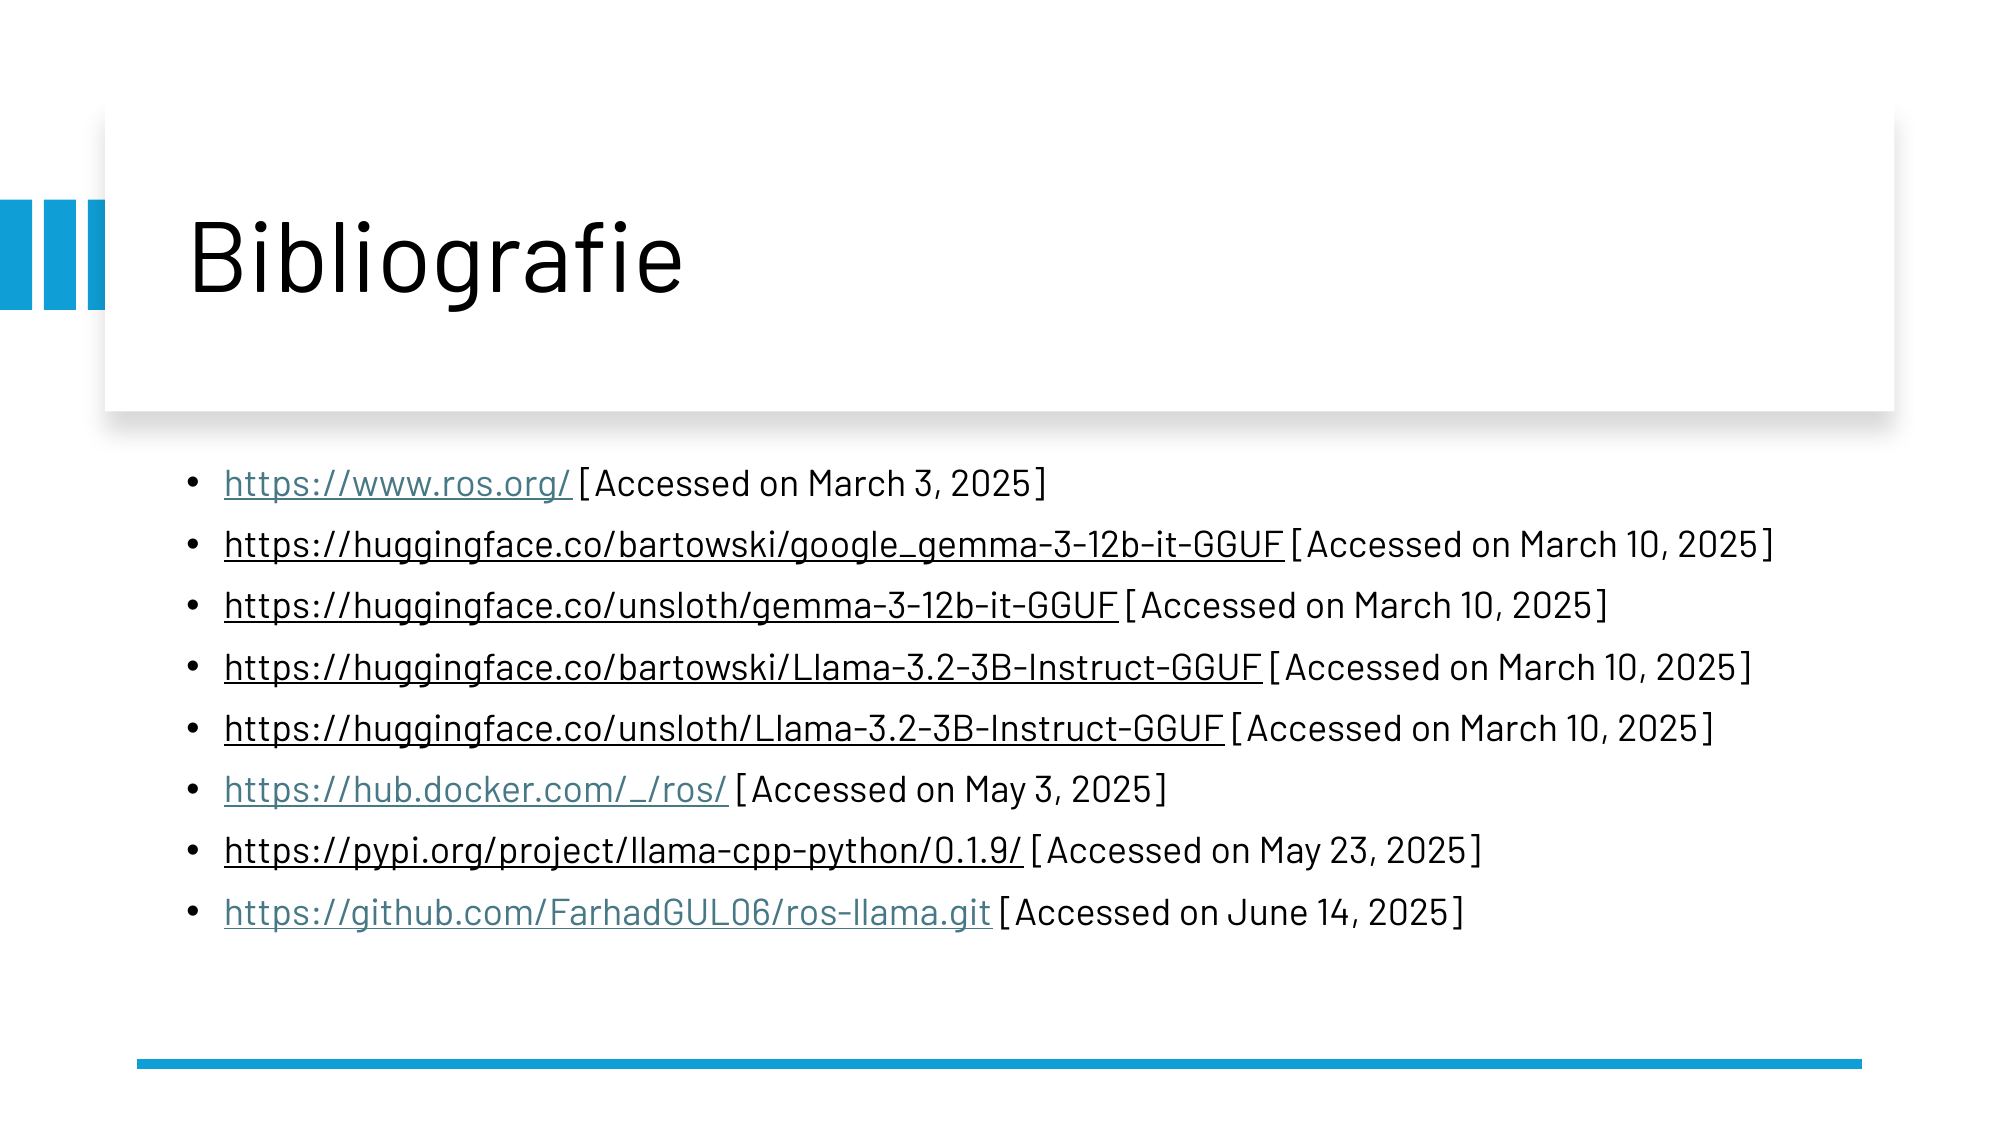

# Bibliografie

https://www.ros.org/ [Accessed on March 3, 2025]
https://huggingface.co/bartowski/google_gemma-3-12b-it-GGUF [Accessed on March 10, 2025]
https://huggingface.co/unsloth/gemma-3-12b-it-GGUF [Accessed on March 10, 2025]
https://huggingface.co/bartowski/Llama-3.2-3B-Instruct-GGUF [Accessed on March 10, 2025]
https://huggingface.co/unsloth/Llama-3.2-3B-Instruct-GGUF [Accessed on March 10, 2025]
https://hub.docker.com/_/ros/ [Accessed on May 3, 2025]
https://pypi.org/project/llama-cpp-python/0.1.9/ [Accessed on May 23, 2025]
https://github.com/FarhadGUL06/ros-llama.git [Accessed on June 14, 2025]